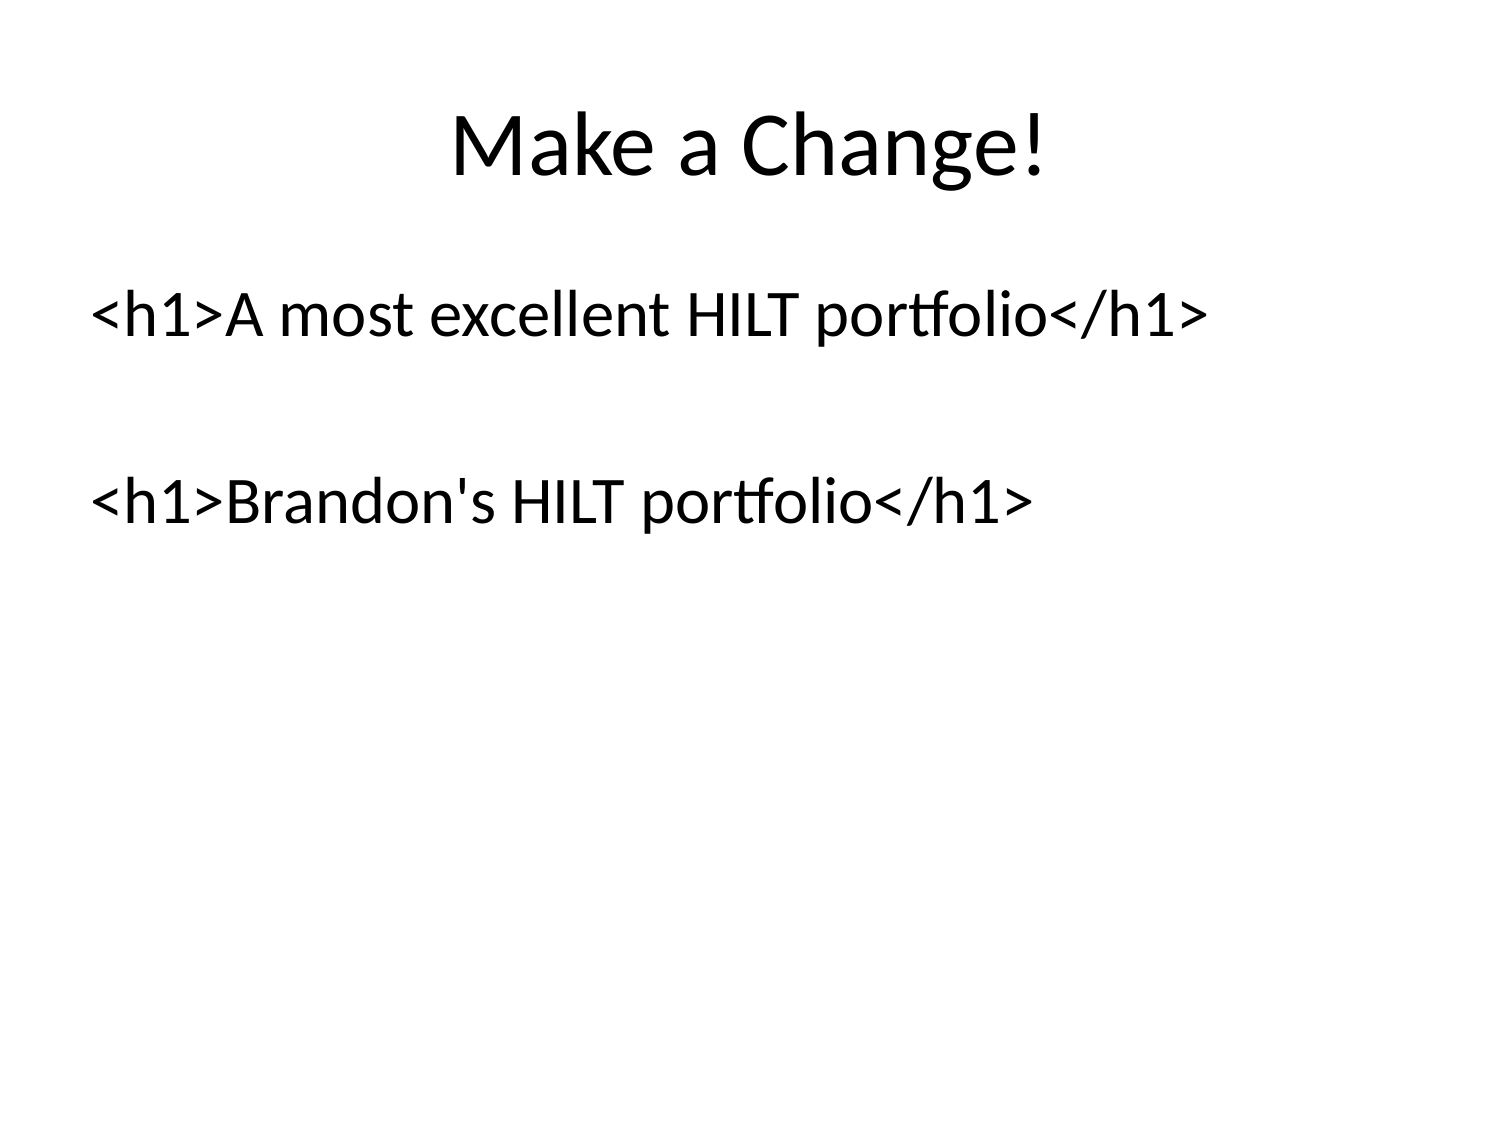

# Make a Change!
<h1>A most excellent HILT portfolio</h1>

<h1>Brandon's HILT portfolio</h1>